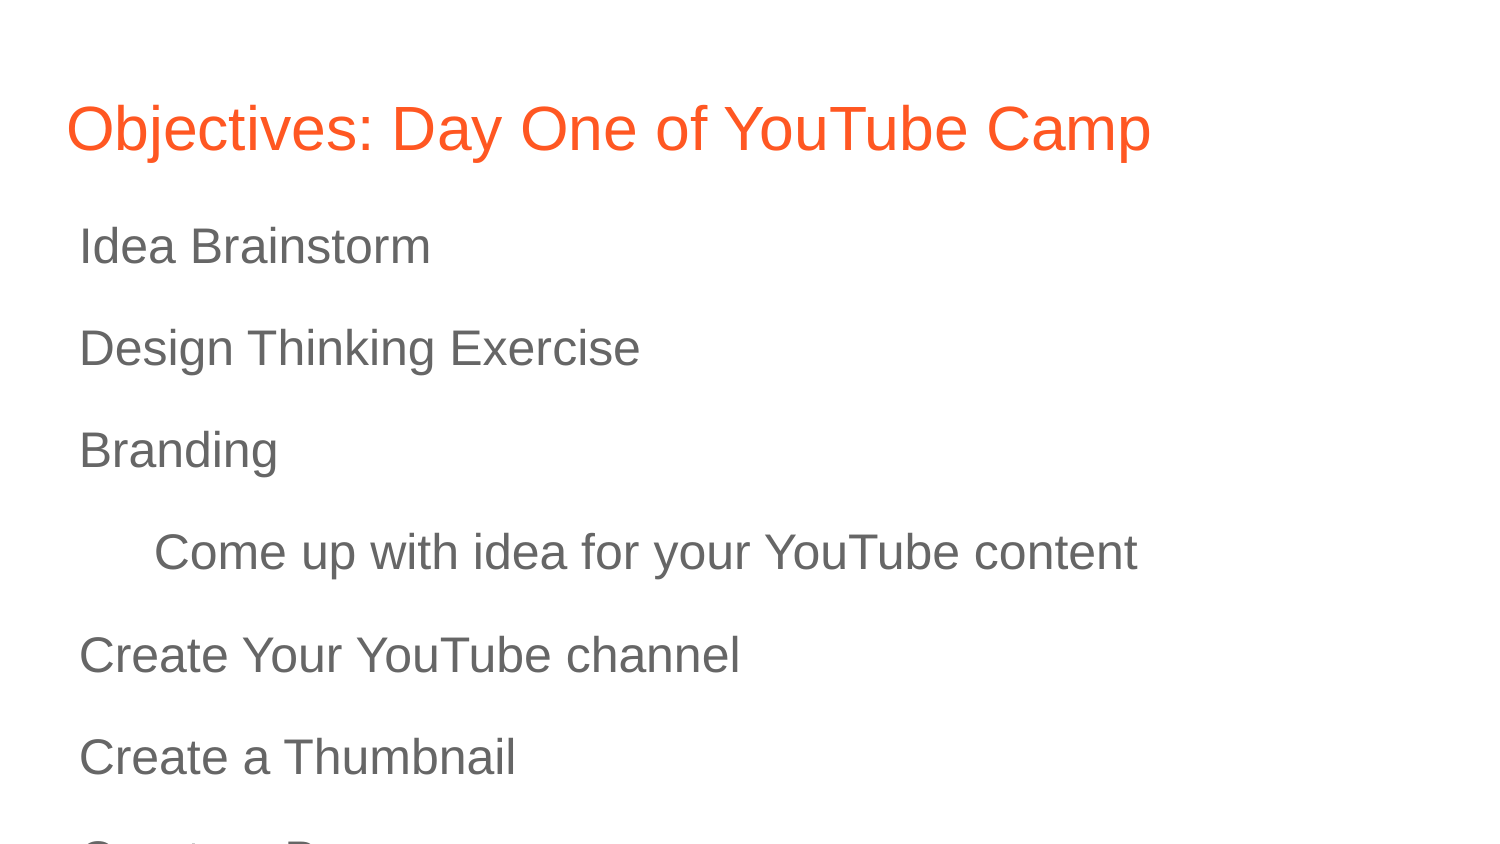

# Objectives: Day One of YouTube Camp
Idea Brainstorm
Design Thinking Exercise
Branding
Come up with idea for your YouTube content
Create Your YouTube channel
Create a Thumbnail
Create a Banner